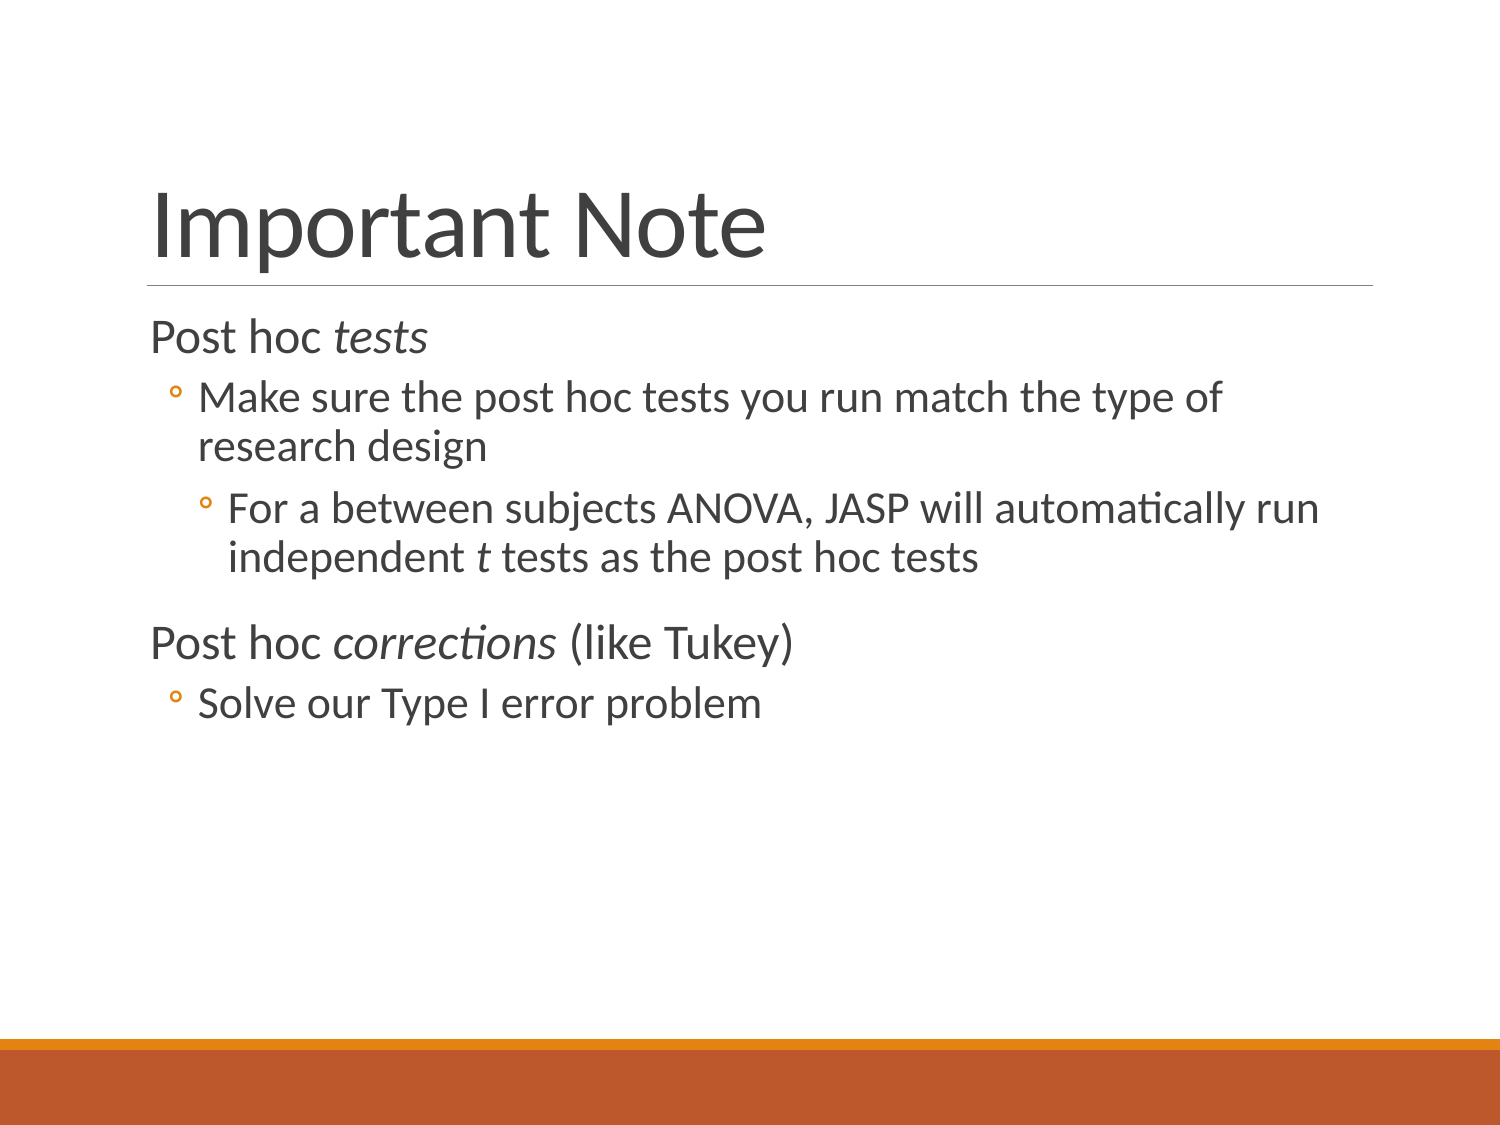

# Important Note
Post hoc tests
Make sure the post hoc tests you run match the type of research design
For a between subjects ANOVA, JASP will automatically run independent t tests as the post hoc tests
Post hoc corrections (like Tukey)
Solve our Type I error problem